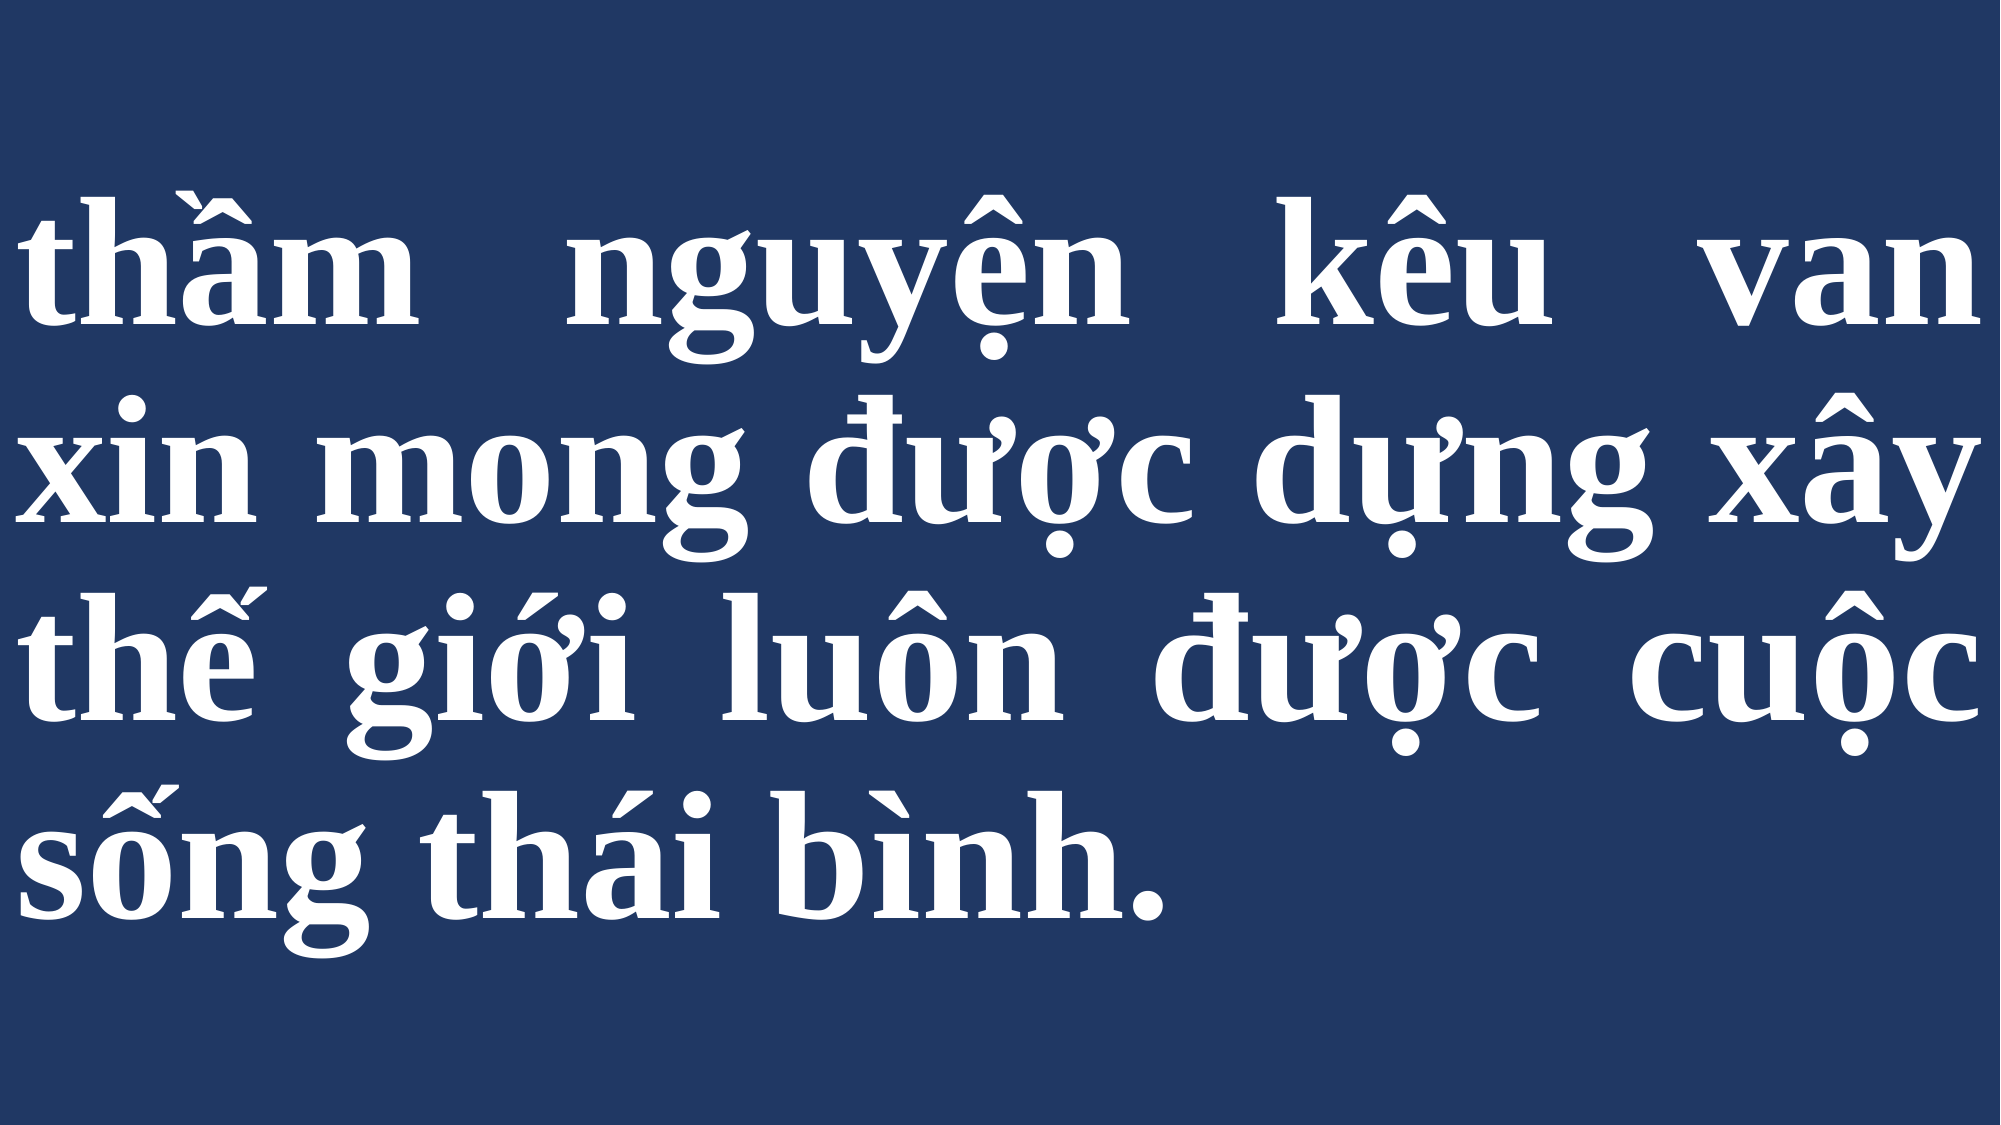

# thầm nguyện kêu van xin mong được dựng xây thế giới luôn được cuộc sống thái bình.